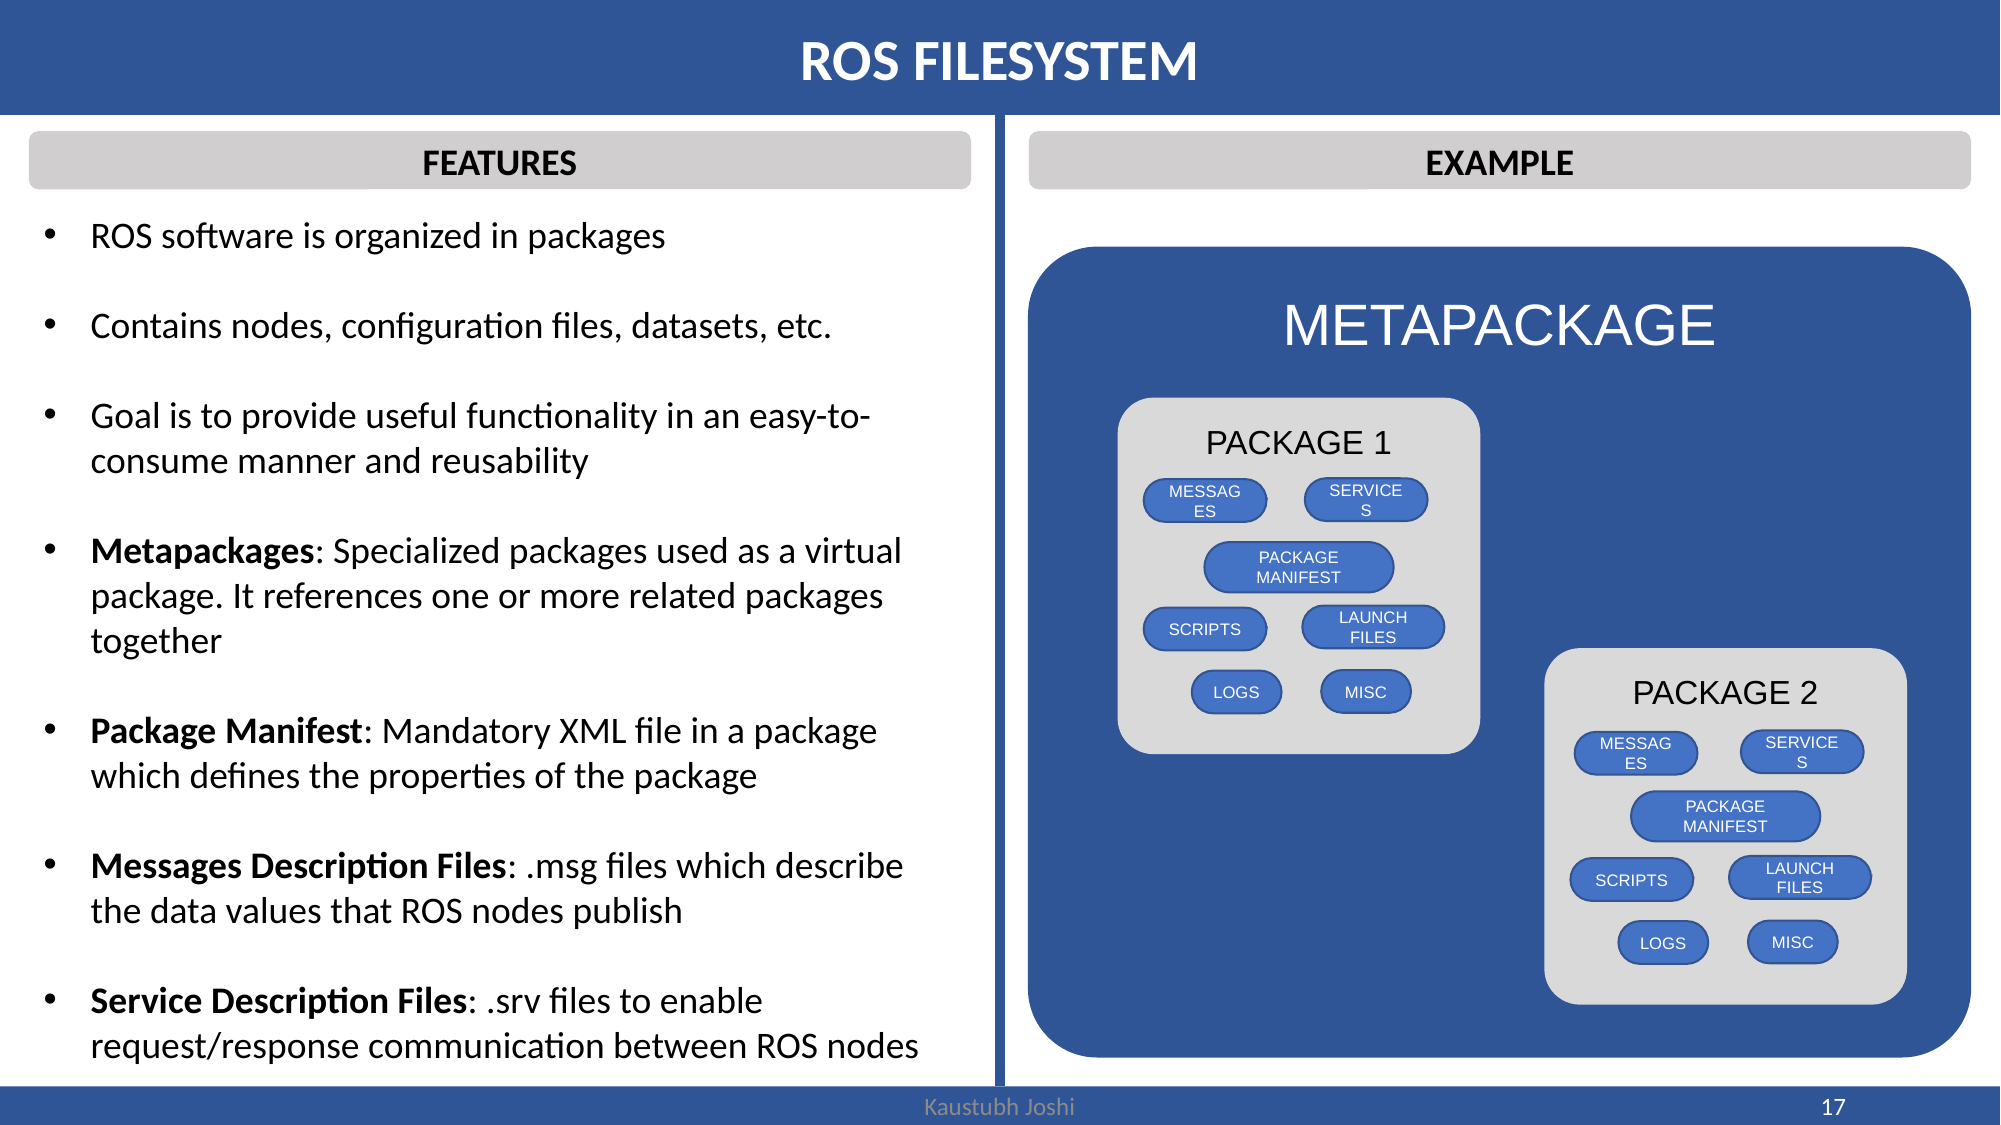

ROS FILESYSTEM
FEATURES
EXAMPLE
ROS software is organized in packages

Contains nodes, configuration files, datasets, etc.

Goal is to provide useful functionality in an easy-to-consume manner and reusability

Metapackages: Specialized packages used as a virtual package. It references one or more related packages together

Package Manifest: Mandatory XML file in a package which defines the properties of the package

Messages Description Files: .msg files which describe the data values that ROS nodes publish

Service Description Files: .srv files to enable request/response communication between ROS nodes
METAPACKAGE

PACKAGE 1

SERVICES
MESSAGES
PACKAGE MANIFEST
LAUNCH FILES
SCRIPTS
PACKAGE 2

MISC
LOGS
SERVICES
MESSAGES
PACKAGE MANIFEST
LAUNCH FILES
SCRIPTS
MISC
LOGS
Kaustubh Joshi
17